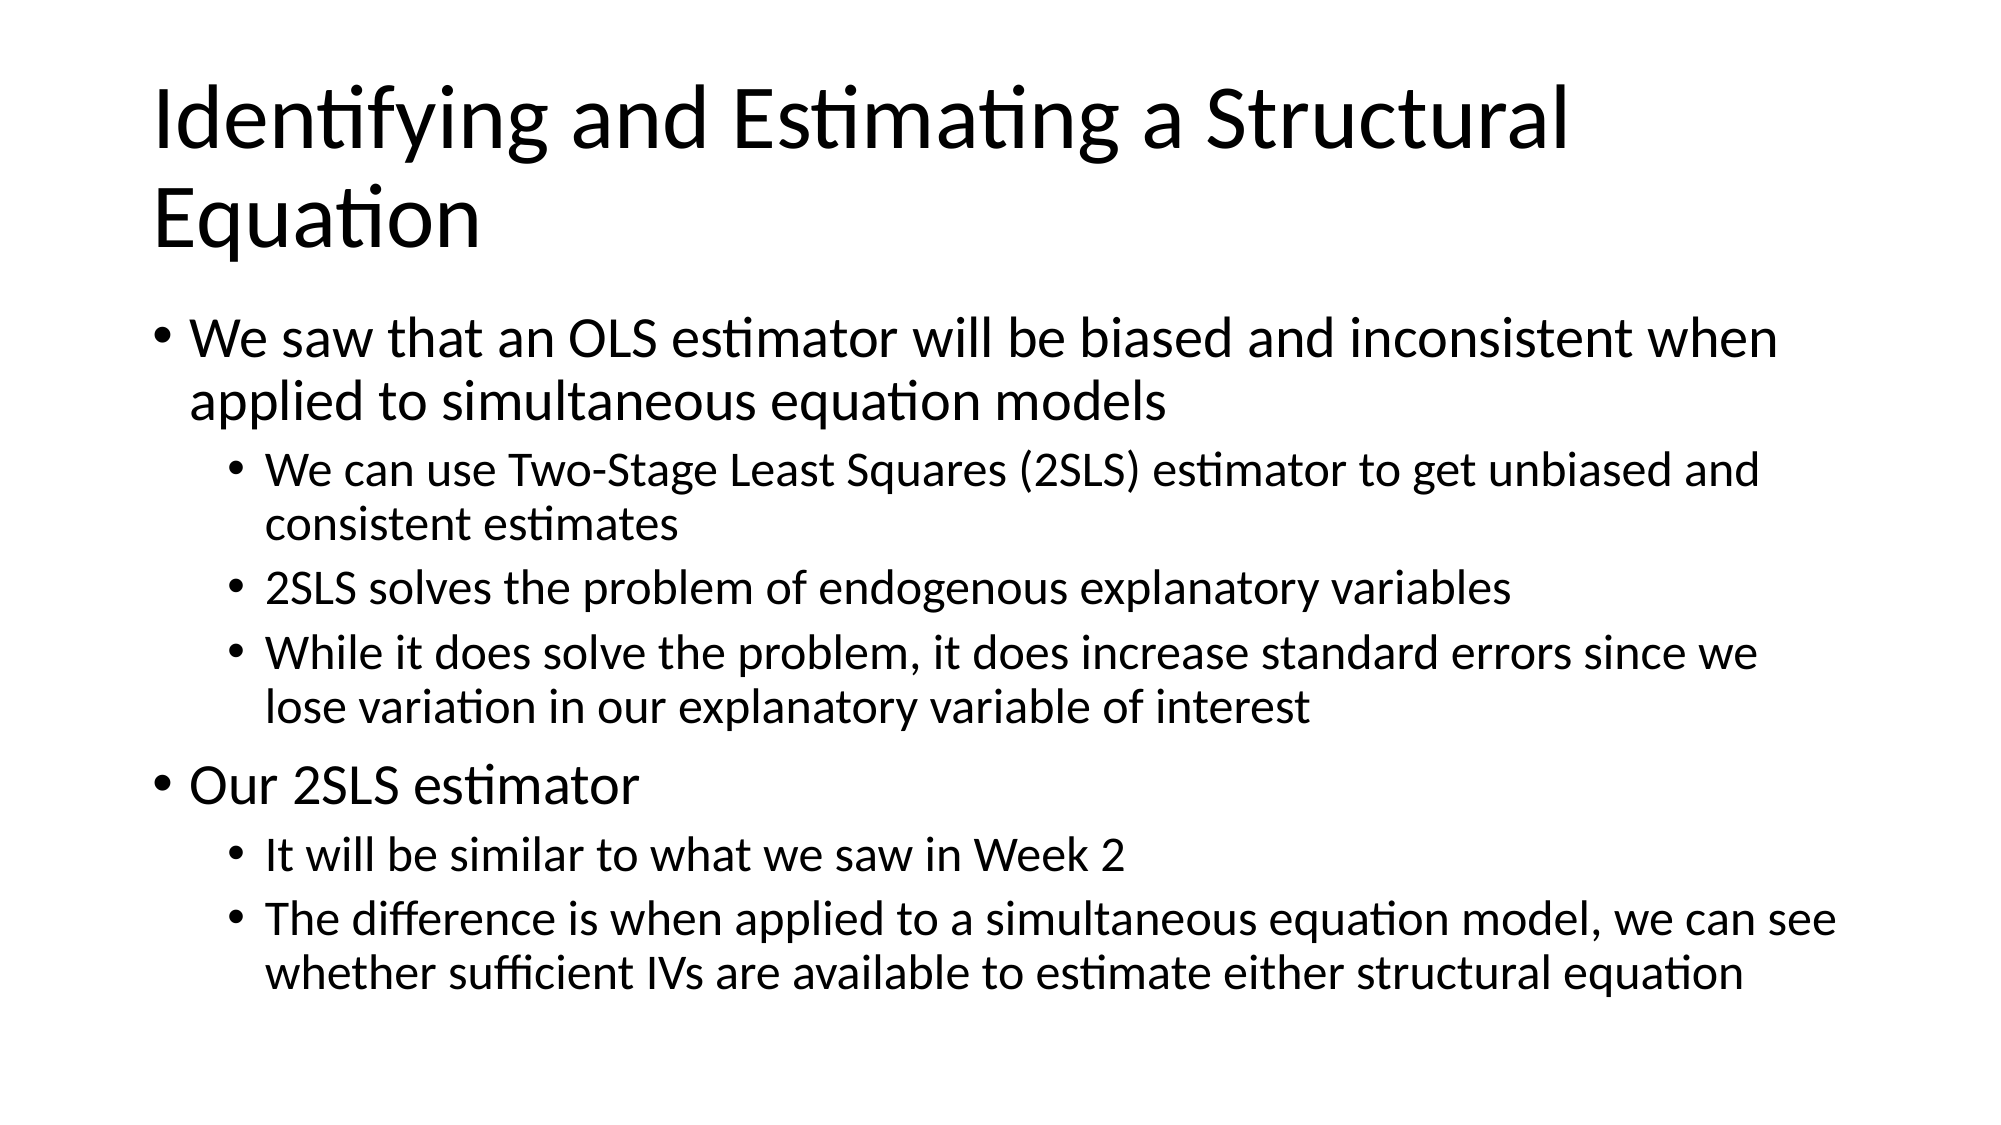

# Identifying and Estimating a Structural Equation
We saw that an OLS estimator will be biased and inconsistent when applied to simultaneous equation models
We can use Two-Stage Least Squares (2SLS) estimator to get unbiased and consistent estimates
2SLS solves the problem of endogenous explanatory variables
While it does solve the problem, it does increase standard errors since we lose variation in our explanatory variable of interest
Our 2SLS estimator
It will be similar to what we saw in Week 2
The difference is when applied to a simultaneous equation model, we can see whether sufficient IVs are available to estimate either structural equation